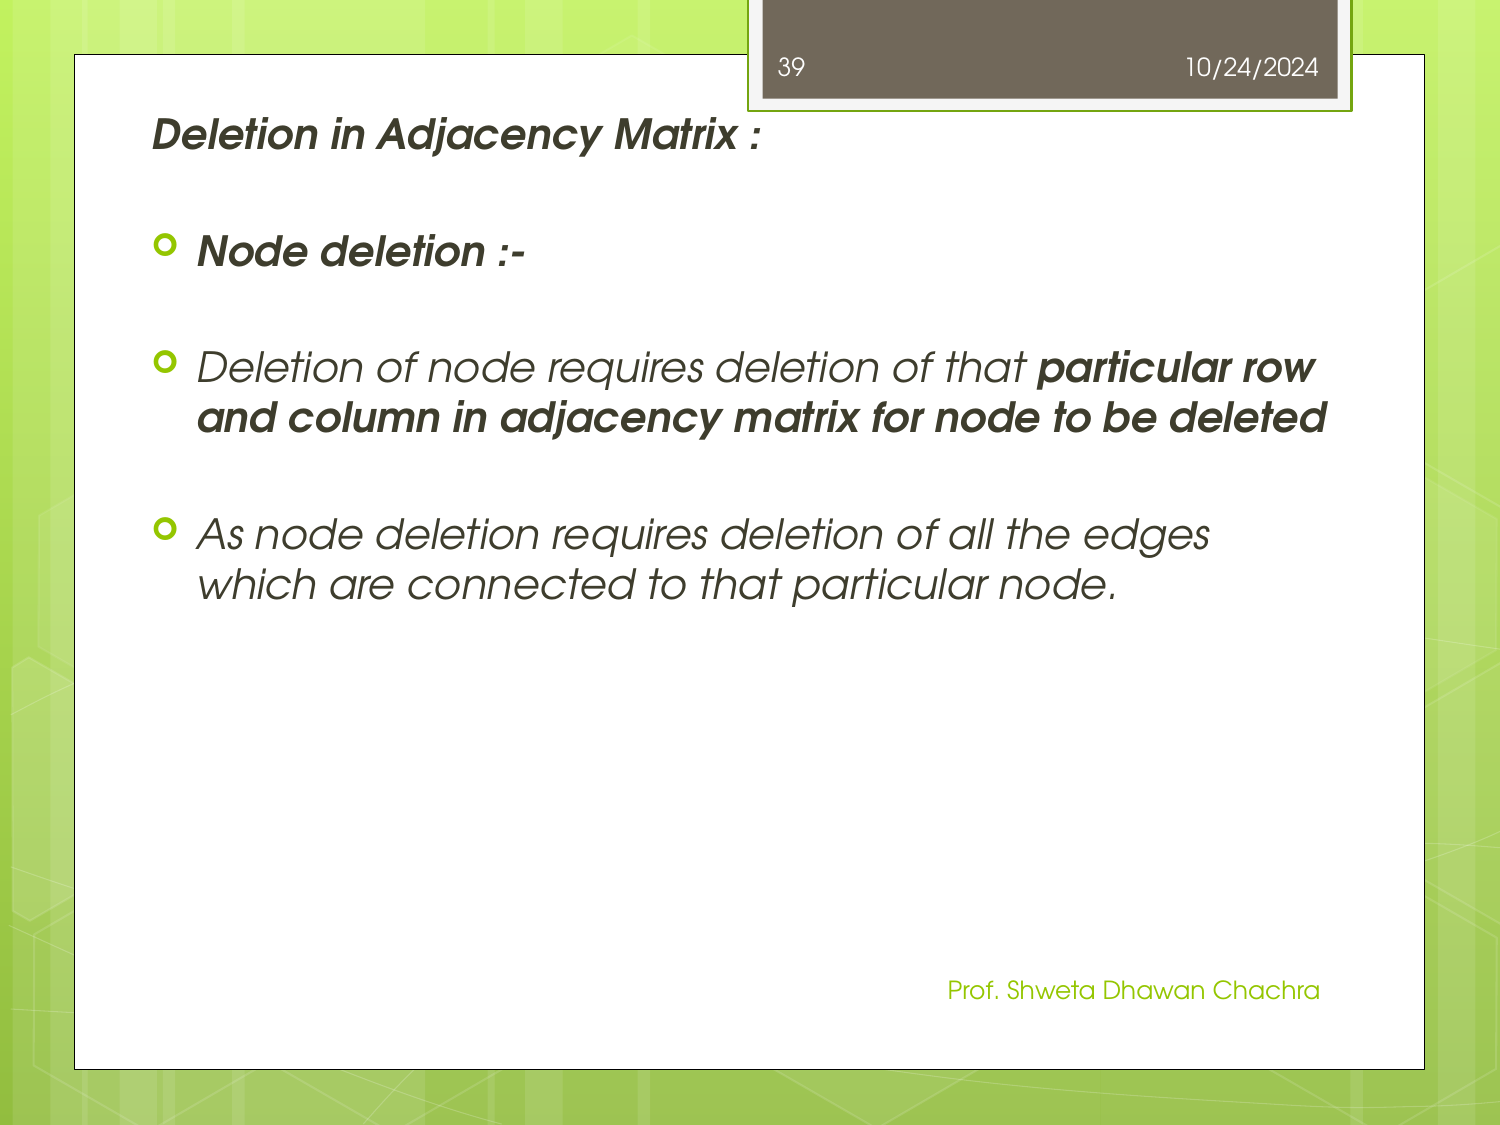

39
10/24/2024
Deletion in Adjacency Matrix :

Node deletion :-

Deletion of node requires deletion of that particular row and column in adjacency matrix for node to be deleted

As node deletion requires deletion of all the edges which are connected to that particular node.
Prof. Shweta Dhawan Chachra